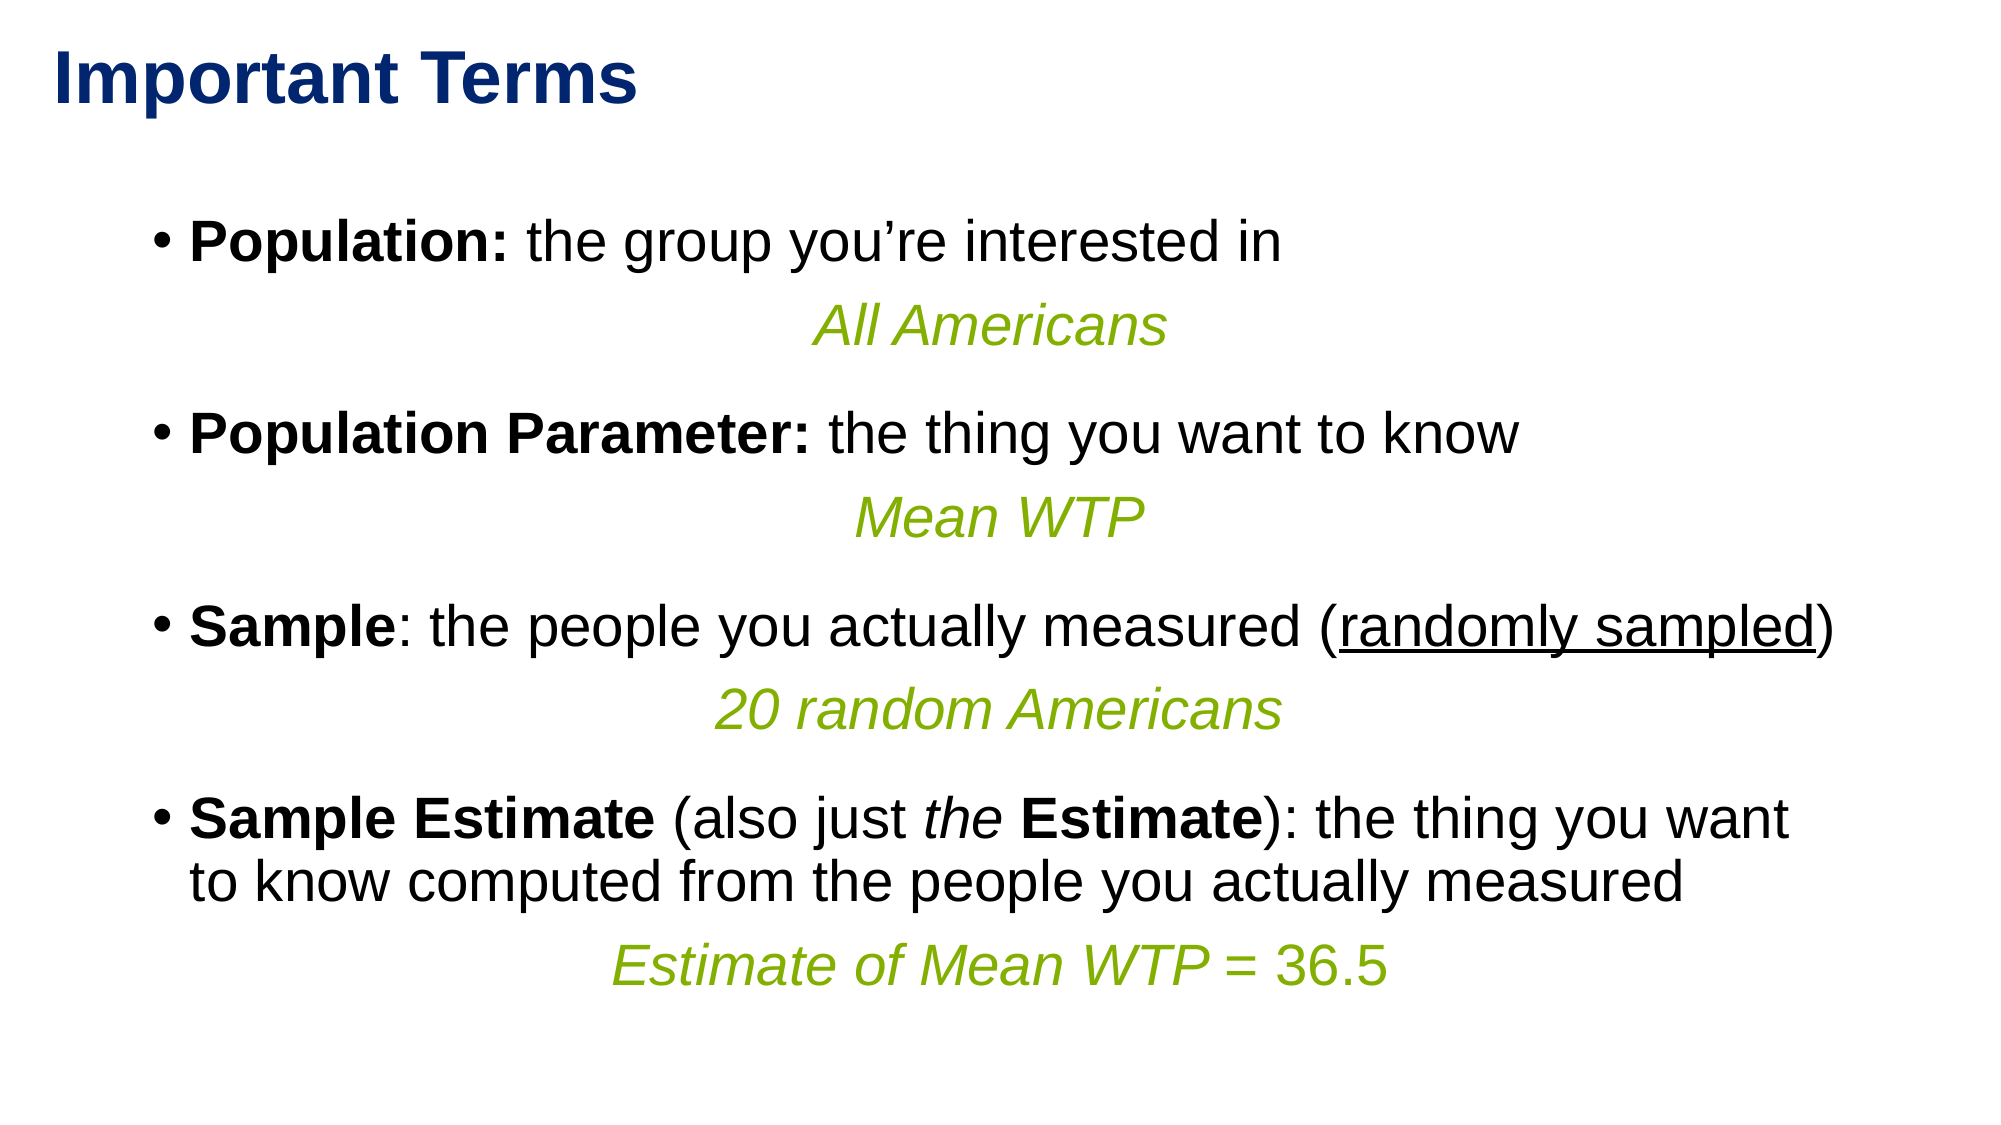

# Important Terms
Population: the group you’re interested in
All Americans
Population Parameter: the thing you want to know
Mean WTP
Sample: the people you actually measured (randomly sampled)
20 random Americans
Sample Estimate (also just the Estimate): the thing you want to know computed from the people you actually measured
Estimate of Mean WTP = 36.5